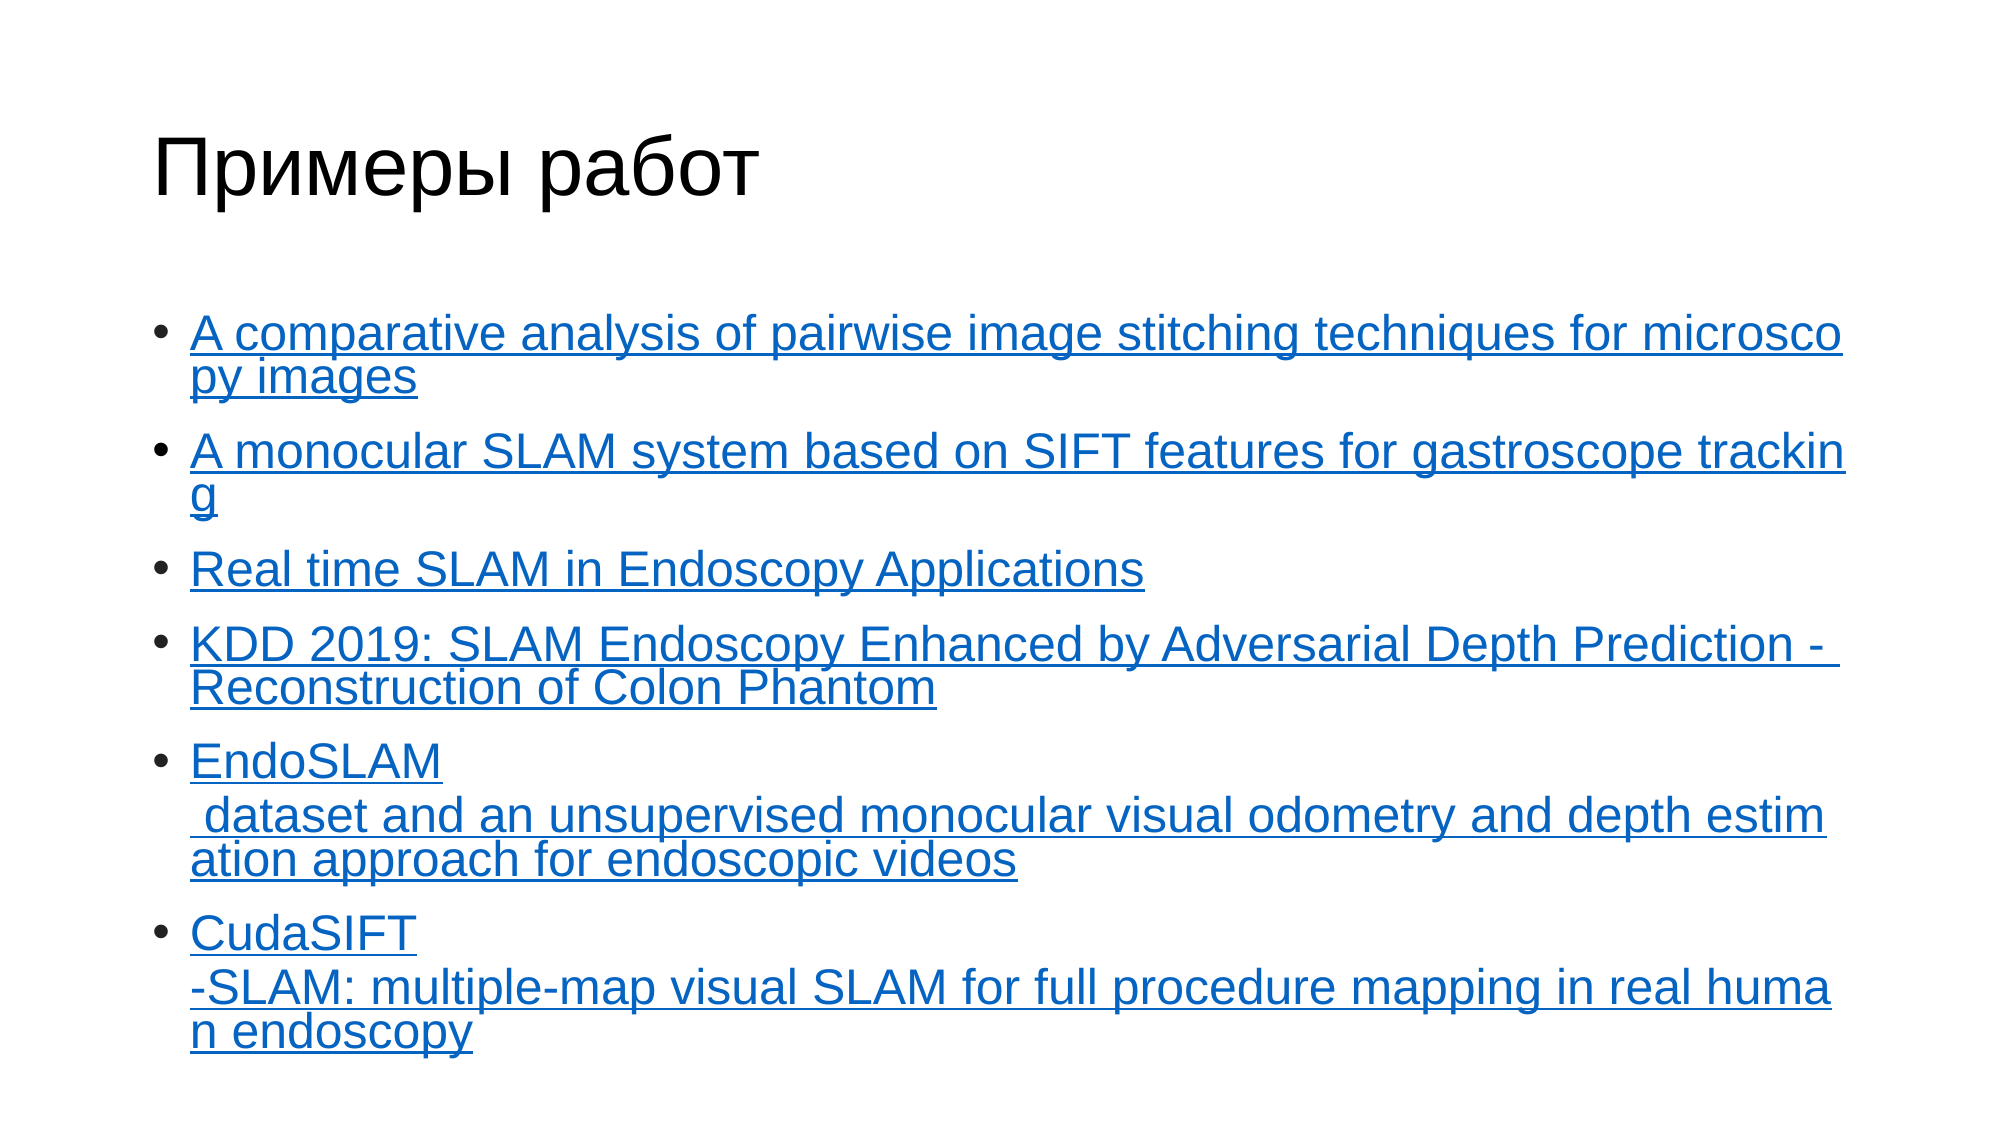

# Примеры работ
A comparative analysis of pairwise image stitching techniques for microscopy images
A monocular SLAM system based on SIFT features for gastroscope tracking
Real time SLAM in Endoscopy Applications
KDD 2019: SLAM Endoscopy Enhanced by Adversarial Depth Prediction - Reconstruction of Colon Phantom
EndoSLAM dataset and an unsupervised monocular visual odometry and depth estimation approach for endoscopic videos
CudaSIFT-SLAM: multiple-map visual SLAM for full procedure mapping in real human endoscopy